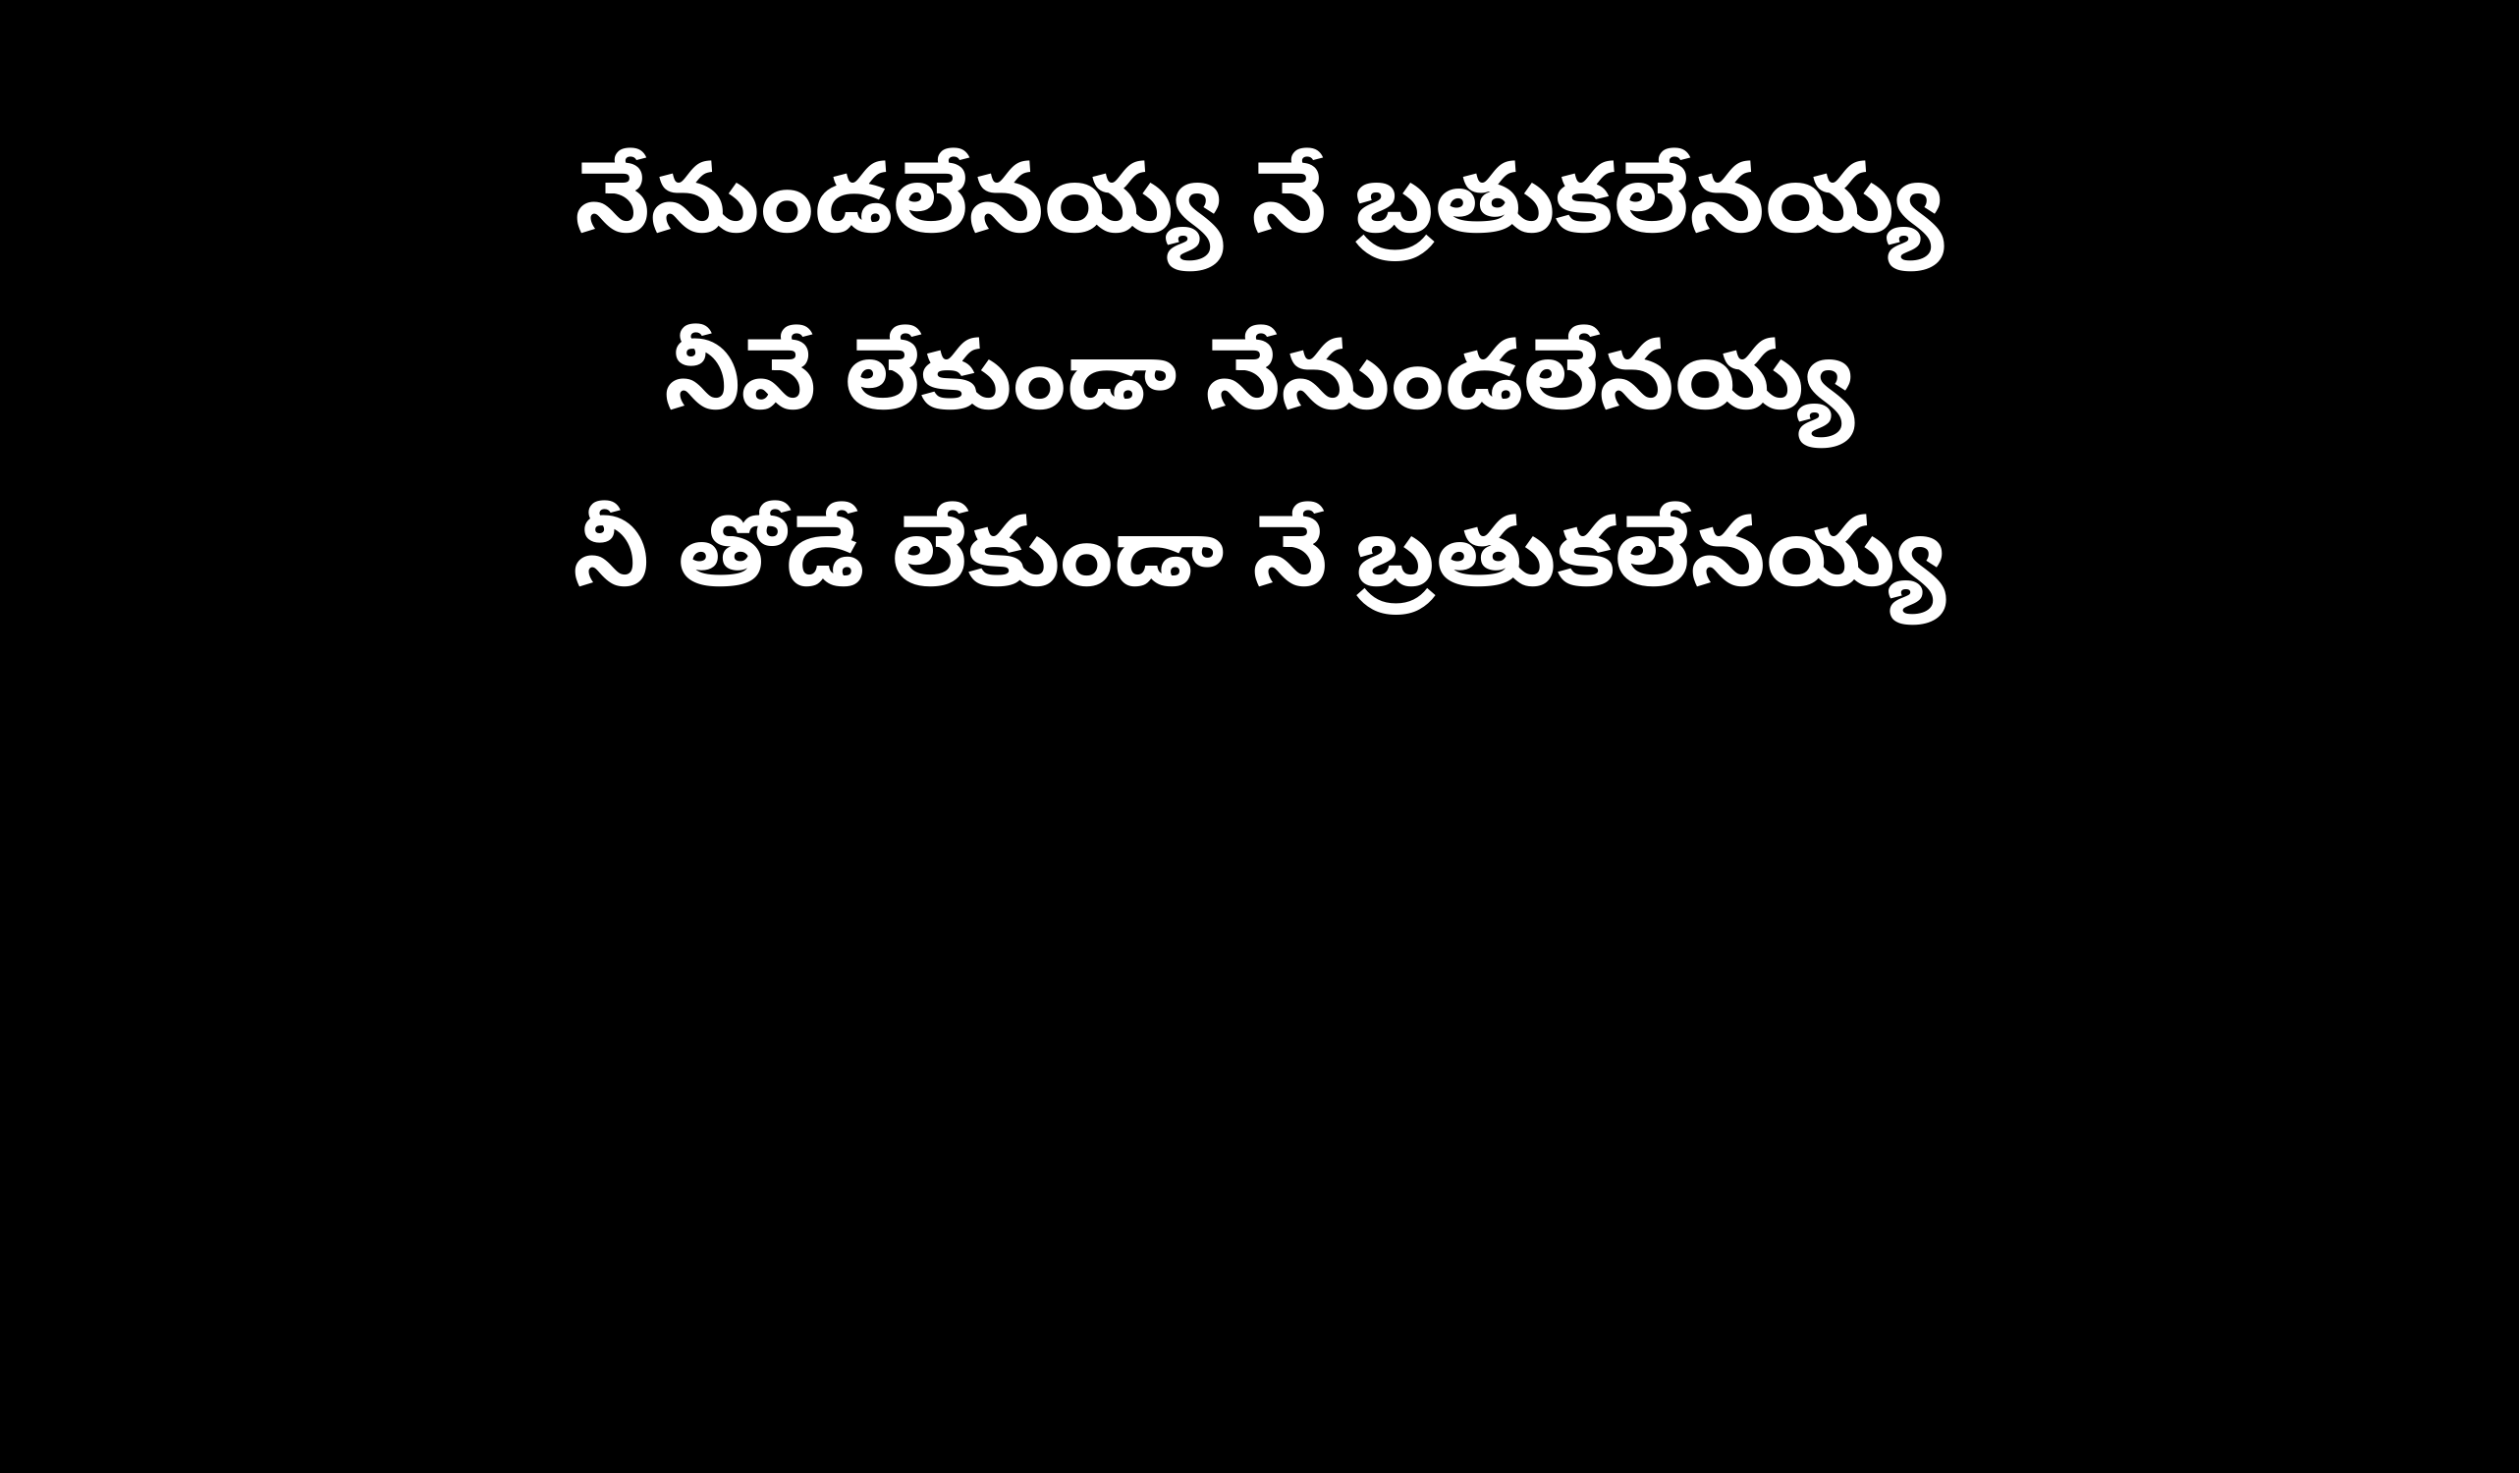

నేనుండలేనయ్య నే బ్రతుకలేనయ్య
నీవే లేకుండా నేనుండలేనయ్య
నీ తోడే లేకుండా నే బ్రతుకలేనయ్య